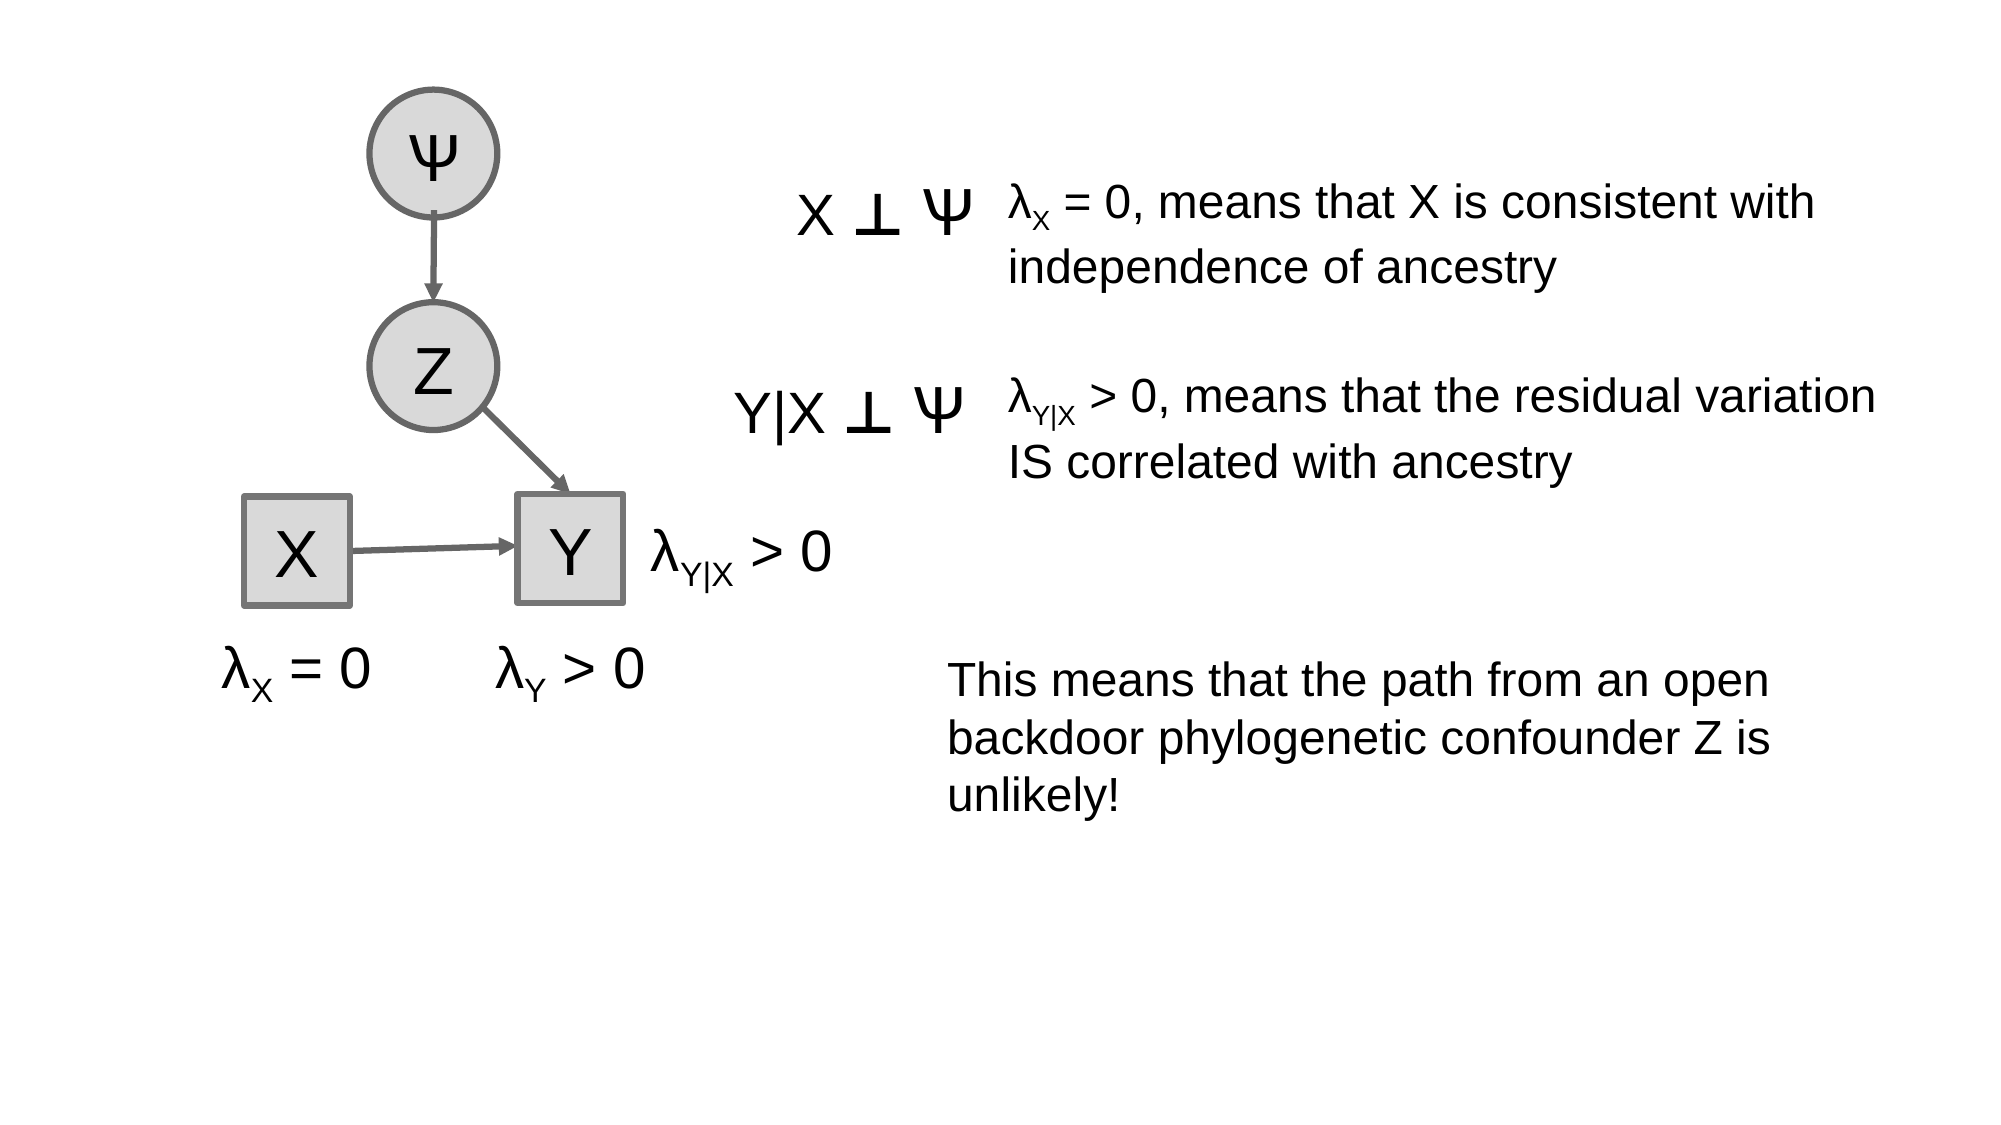

Ѱ
X ⊥ Ѱ
λX = 0, means that X is consistent with independence of ancestry

Z
λY|X > 0, means that the residual variation IS correlated with ancestry
Y|X ⊥ Ѱ
Y
X
λY|X > 0
λX = 0
λY > 0
This means that the path from an open backdoor phylogenetic confounder Z is unlikely!